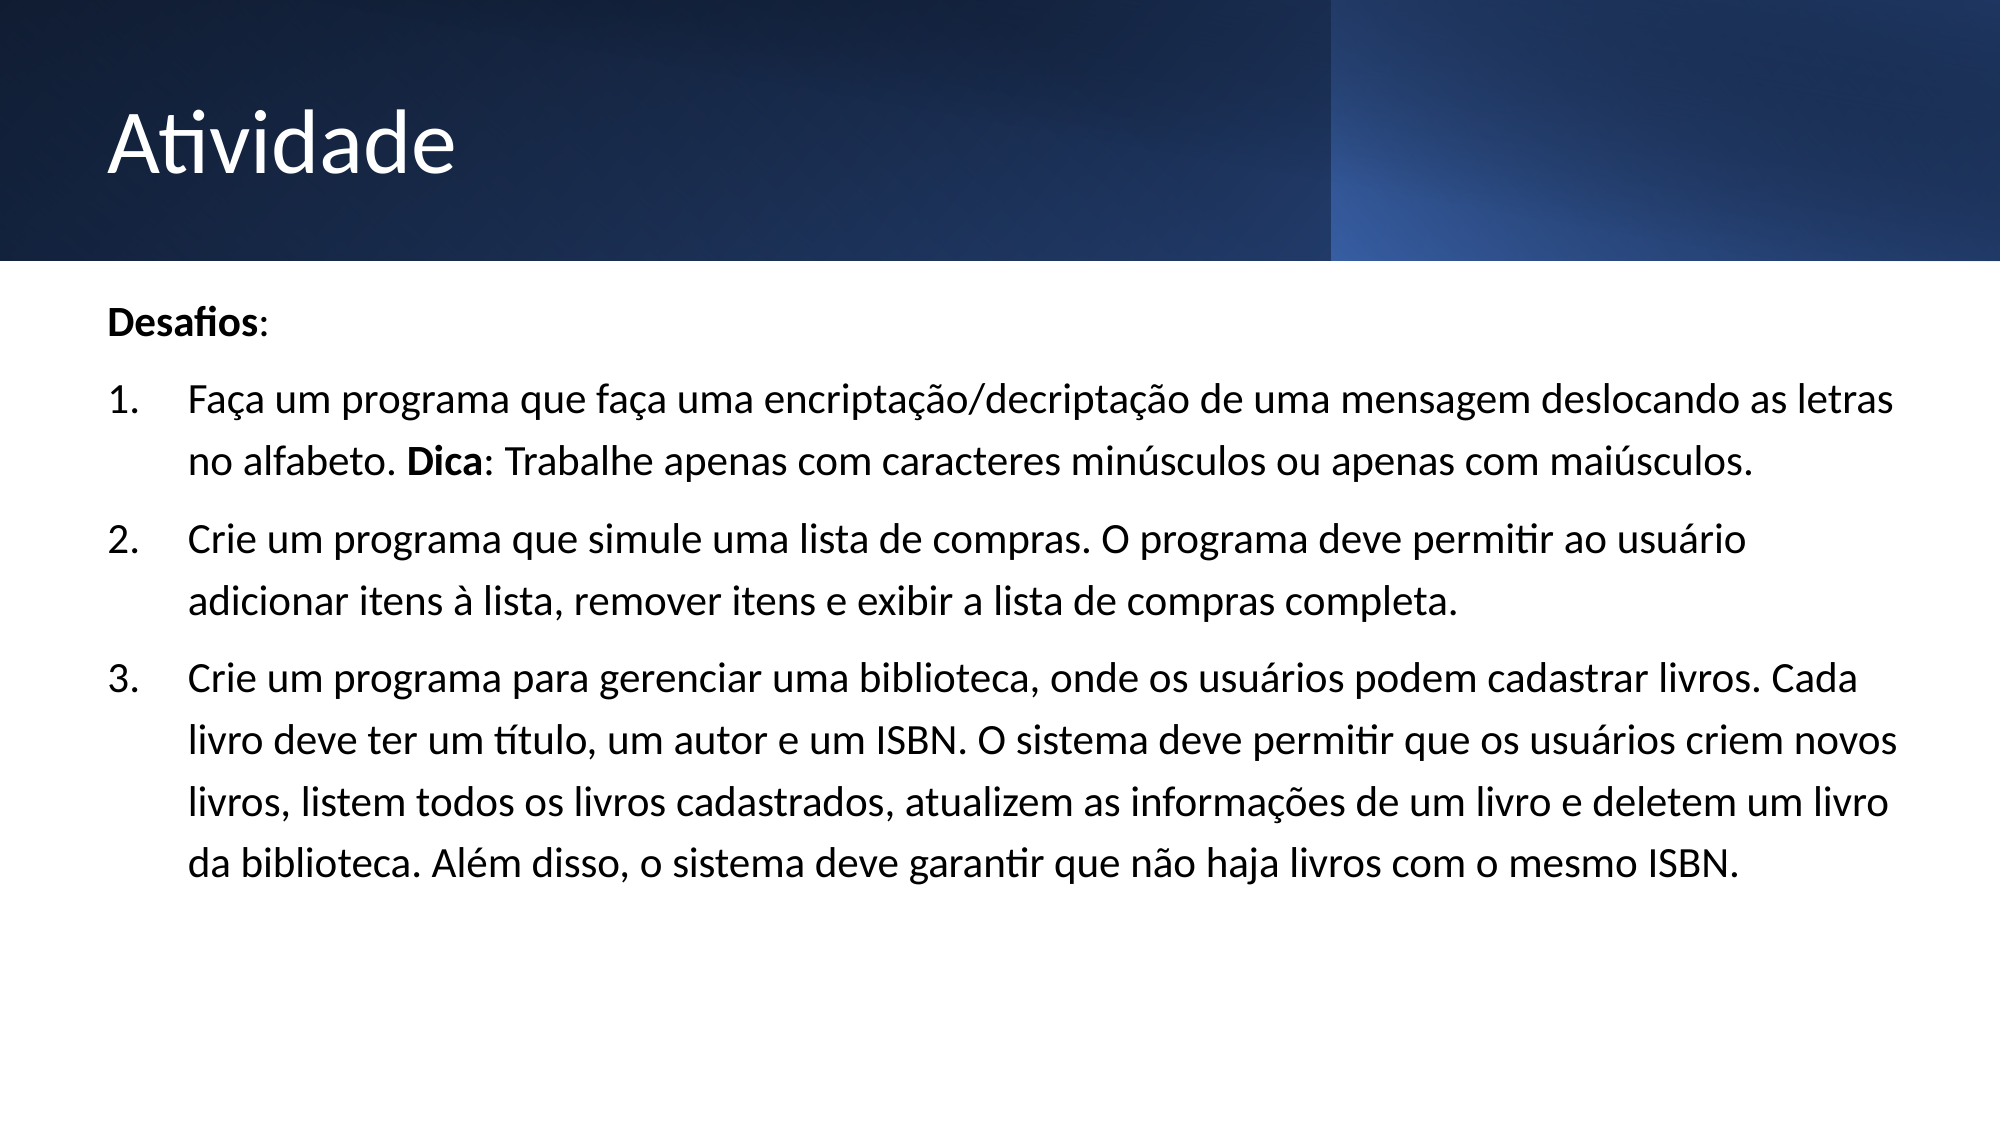

# Atividade
Desafios:
Faça um programa que faça uma encriptação/decriptação de uma mensagem deslocando as letras no alfabeto. Dica: Trabalhe apenas com caracteres minúsculos ou apenas com maiúsculos.
Crie um programa que simule uma lista de compras. O programa deve permitir ao usuário adicionar itens à lista, remover itens e exibir a lista de compras completa.
Crie um programa para gerenciar uma biblioteca, onde os usuários podem cadastrar livros. Cada livro deve ter um título, um autor e um ISBN. O sistema deve permitir que os usuários criem novos livros, listem todos os livros cadastrados, atualizem as informações de um livro e deletem um livro da biblioteca. Além disso, o sistema deve garantir que não haja livros com o mesmo ISBN.